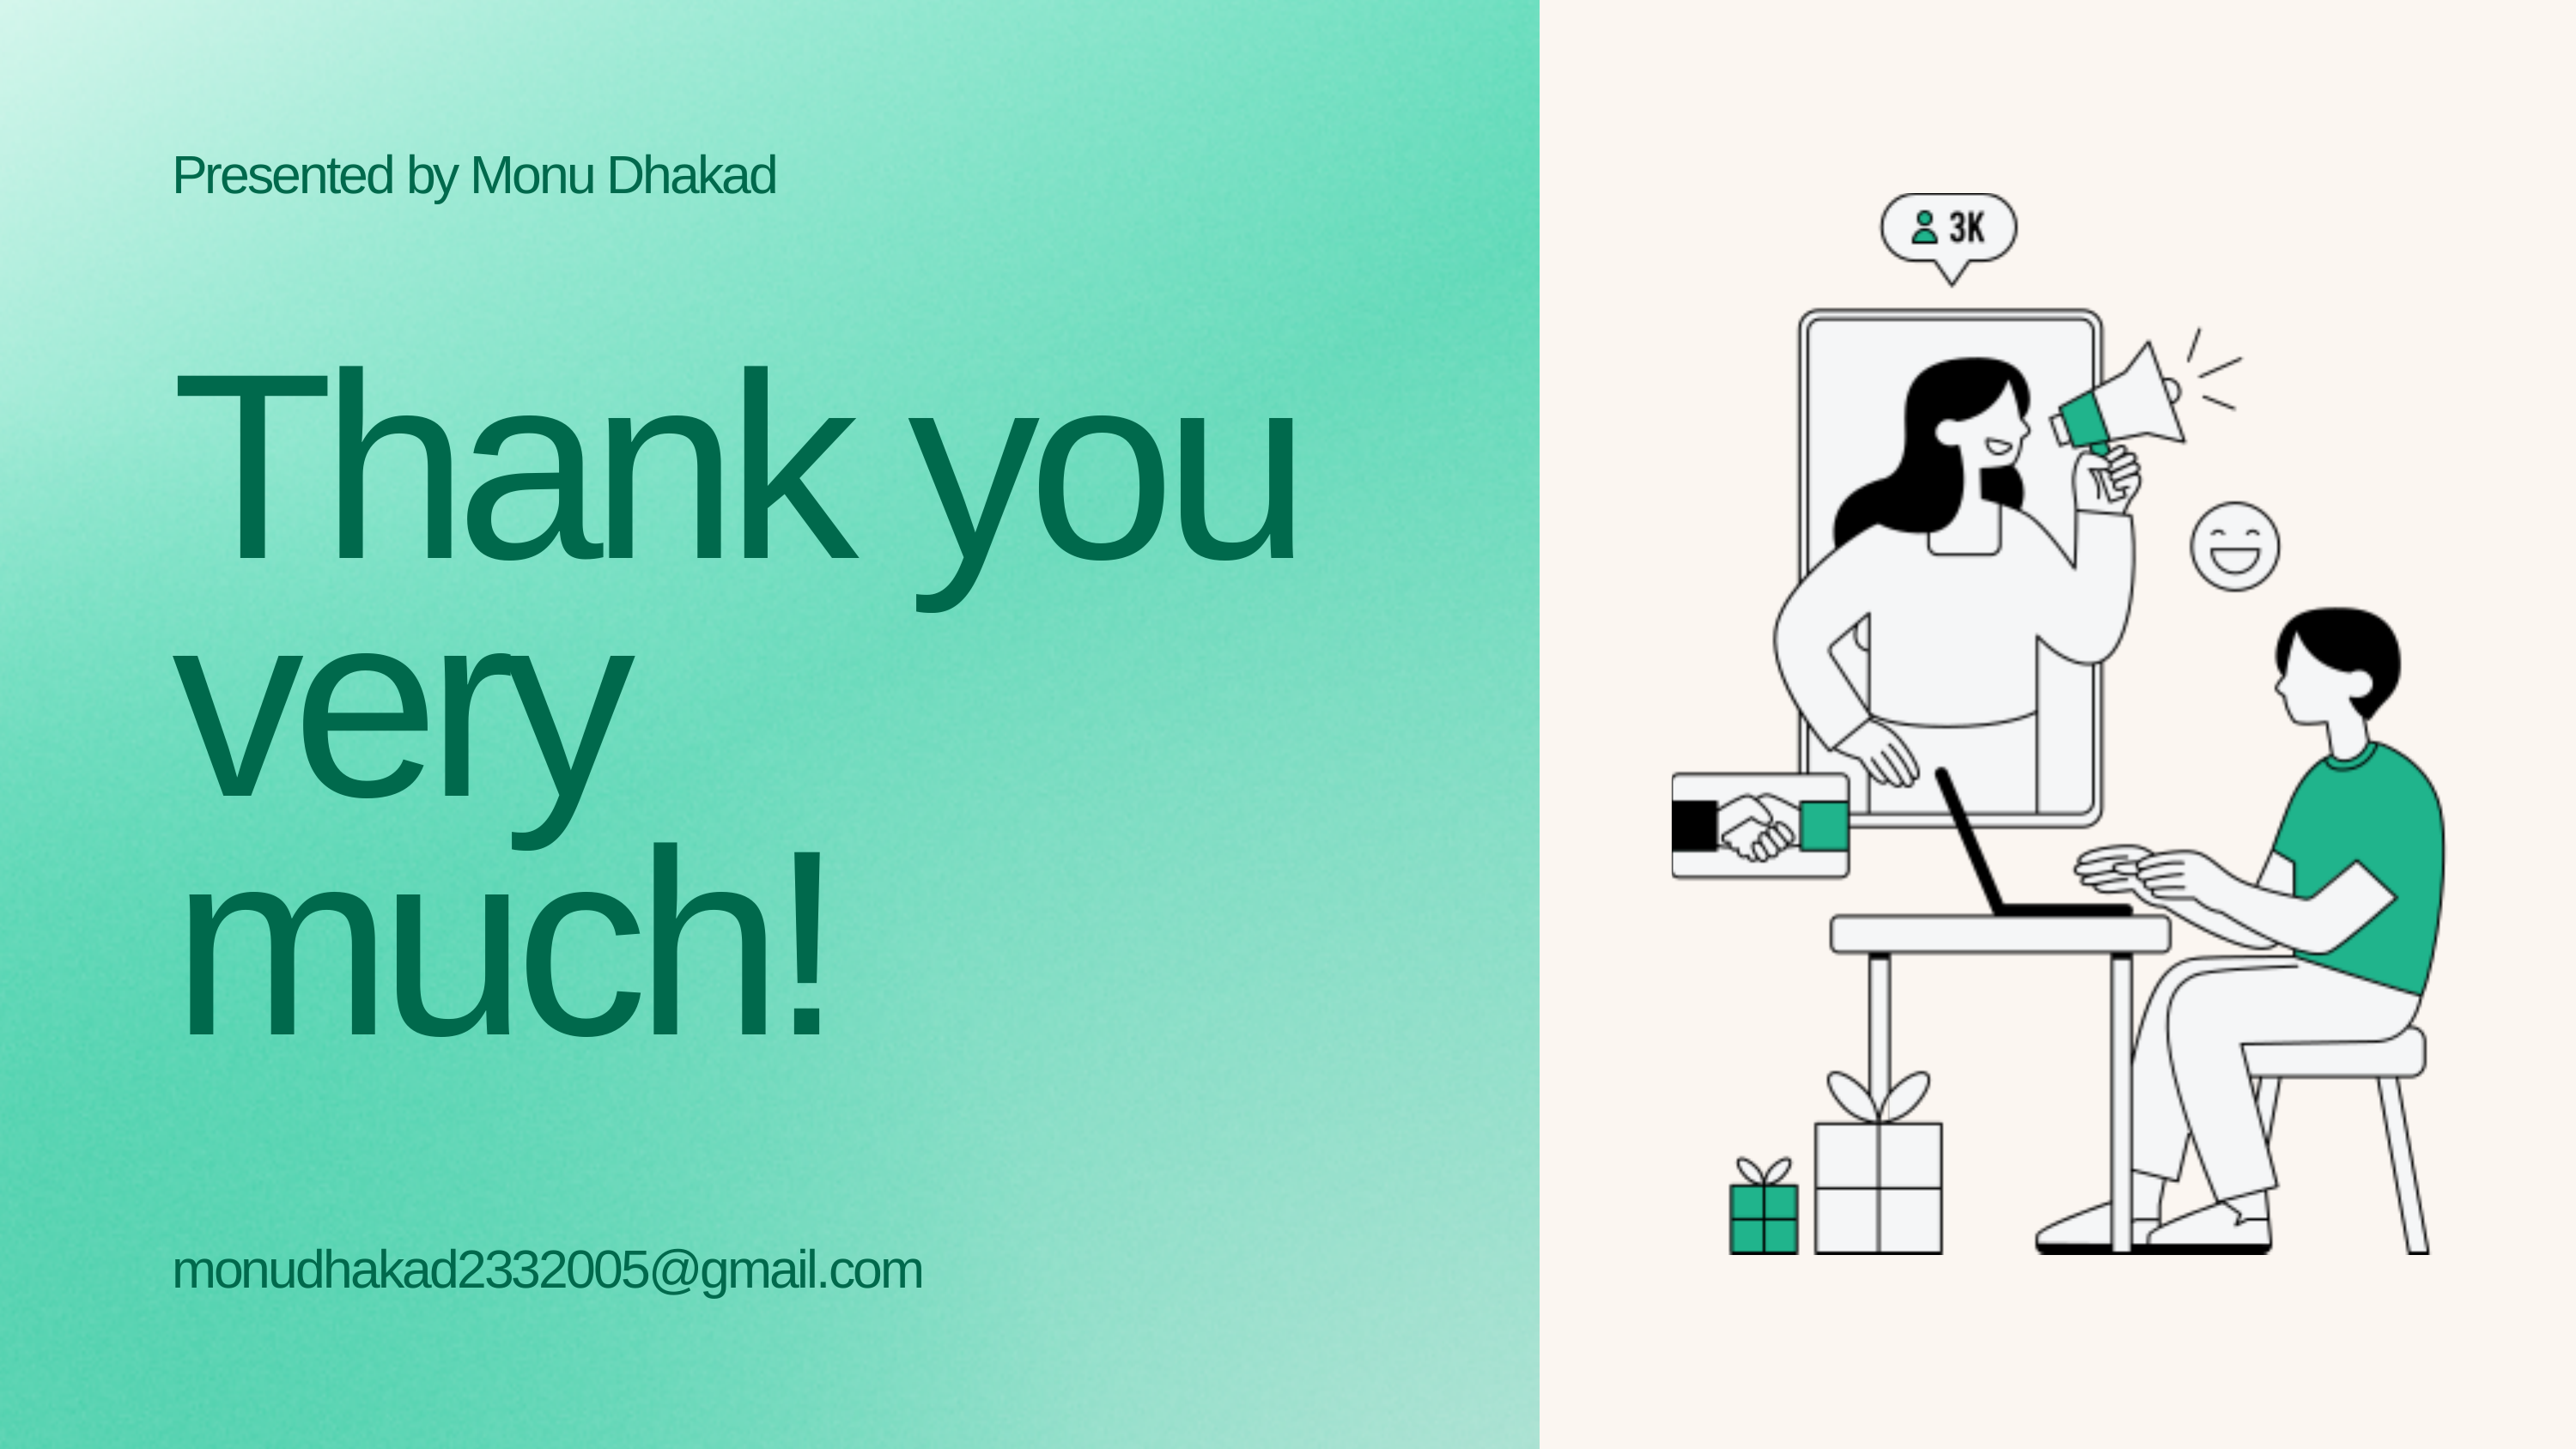

Presented by Monu Dhakad

Thank you very much!
monudhakad2332005@gmail.com